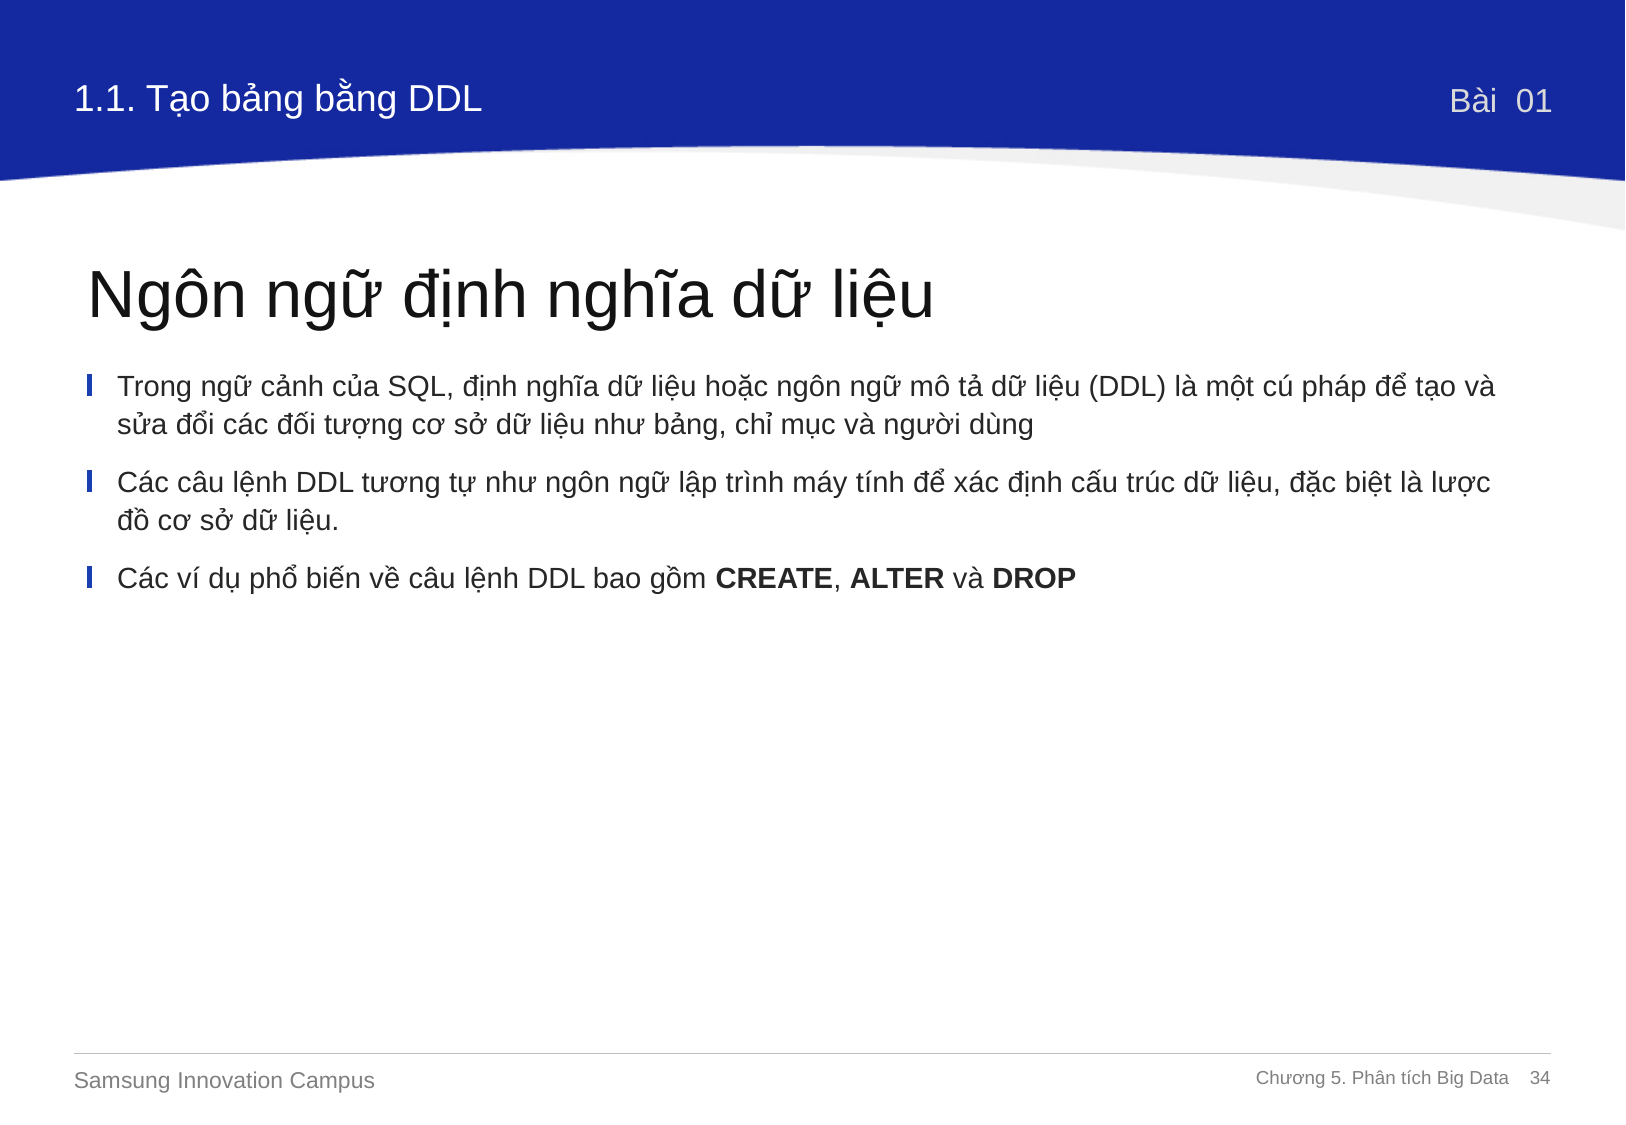

1.1. Tạo bảng bằng DDL
Bài  01
Ngôn ngữ định nghĩa dữ liệu
Trong ngữ cảnh của SQL, định nghĩa dữ liệu hoặc ngôn ngữ mô tả dữ liệu (DDL) là một cú pháp để tạo và sửa đổi các đối tượng cơ sở dữ liệu như bảng, chỉ mục và người dùng
Các câu lệnh DDL tương tự như ngôn ngữ lập trình máy tính để xác định cấu trúc dữ liệu, đặc biệt là lược đồ cơ sở dữ liệu.
Các ví dụ phổ biến về câu lệnh DDL bao gồm CREATE, ALTER và DROP